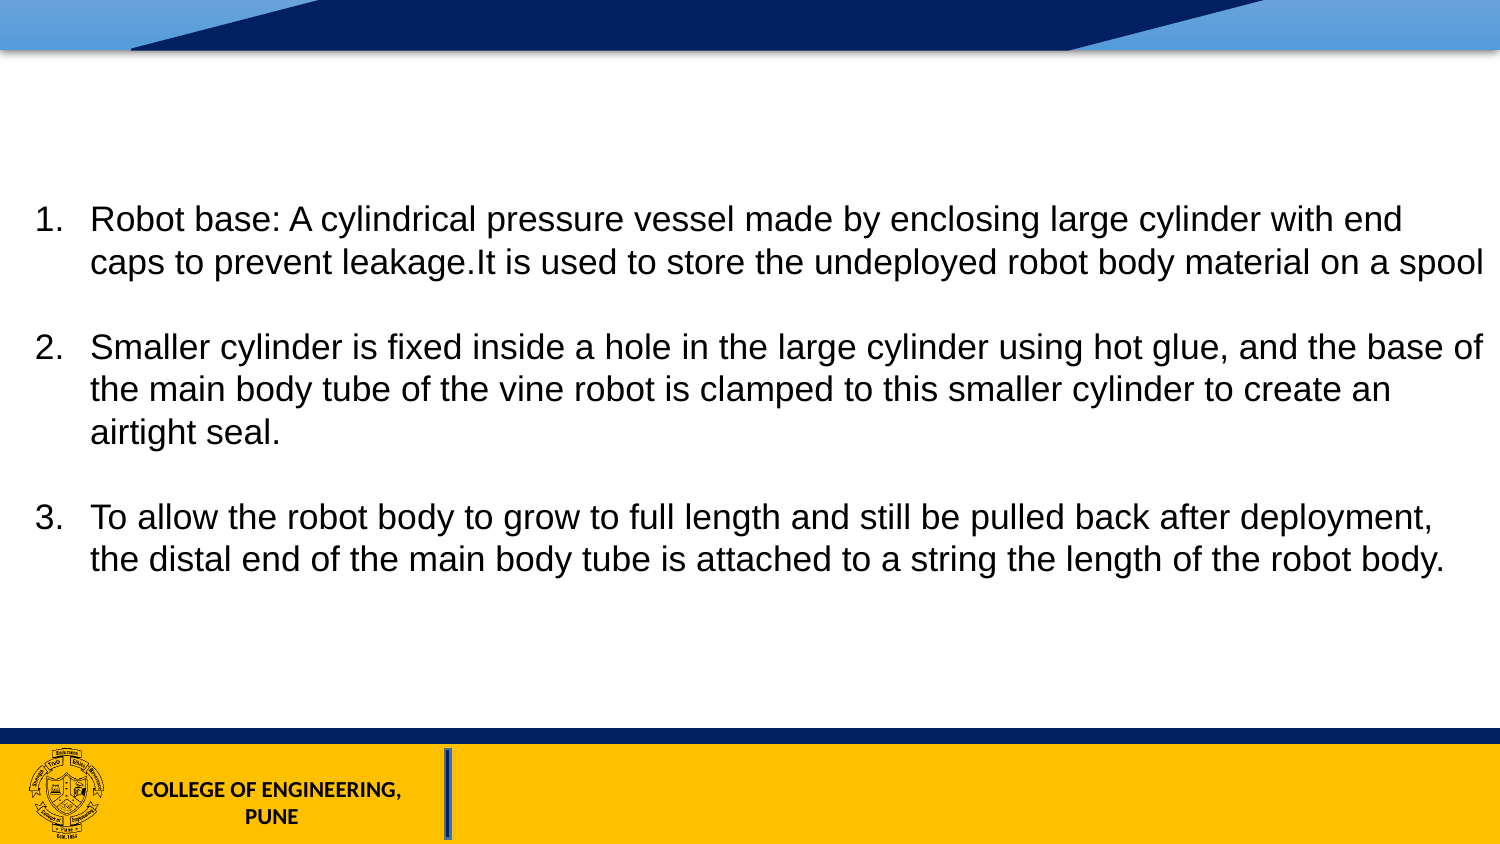

Robot base: A cylindrical pressure vessel made by enclosing large cylinder with end caps to prevent leakage.It is used to store the undeployed robot body material on a spool

Smaller cylinder is fixed inside a hole in the large cylinder using hot glue, and the base of the main body tube of the vine robot is clamped to this smaller cylinder to create an airtight seal.

To allow the robot body to grow to full length and still be pulled back after deployment, the distal end of the main body tube is attached to a string the length of the robot body.